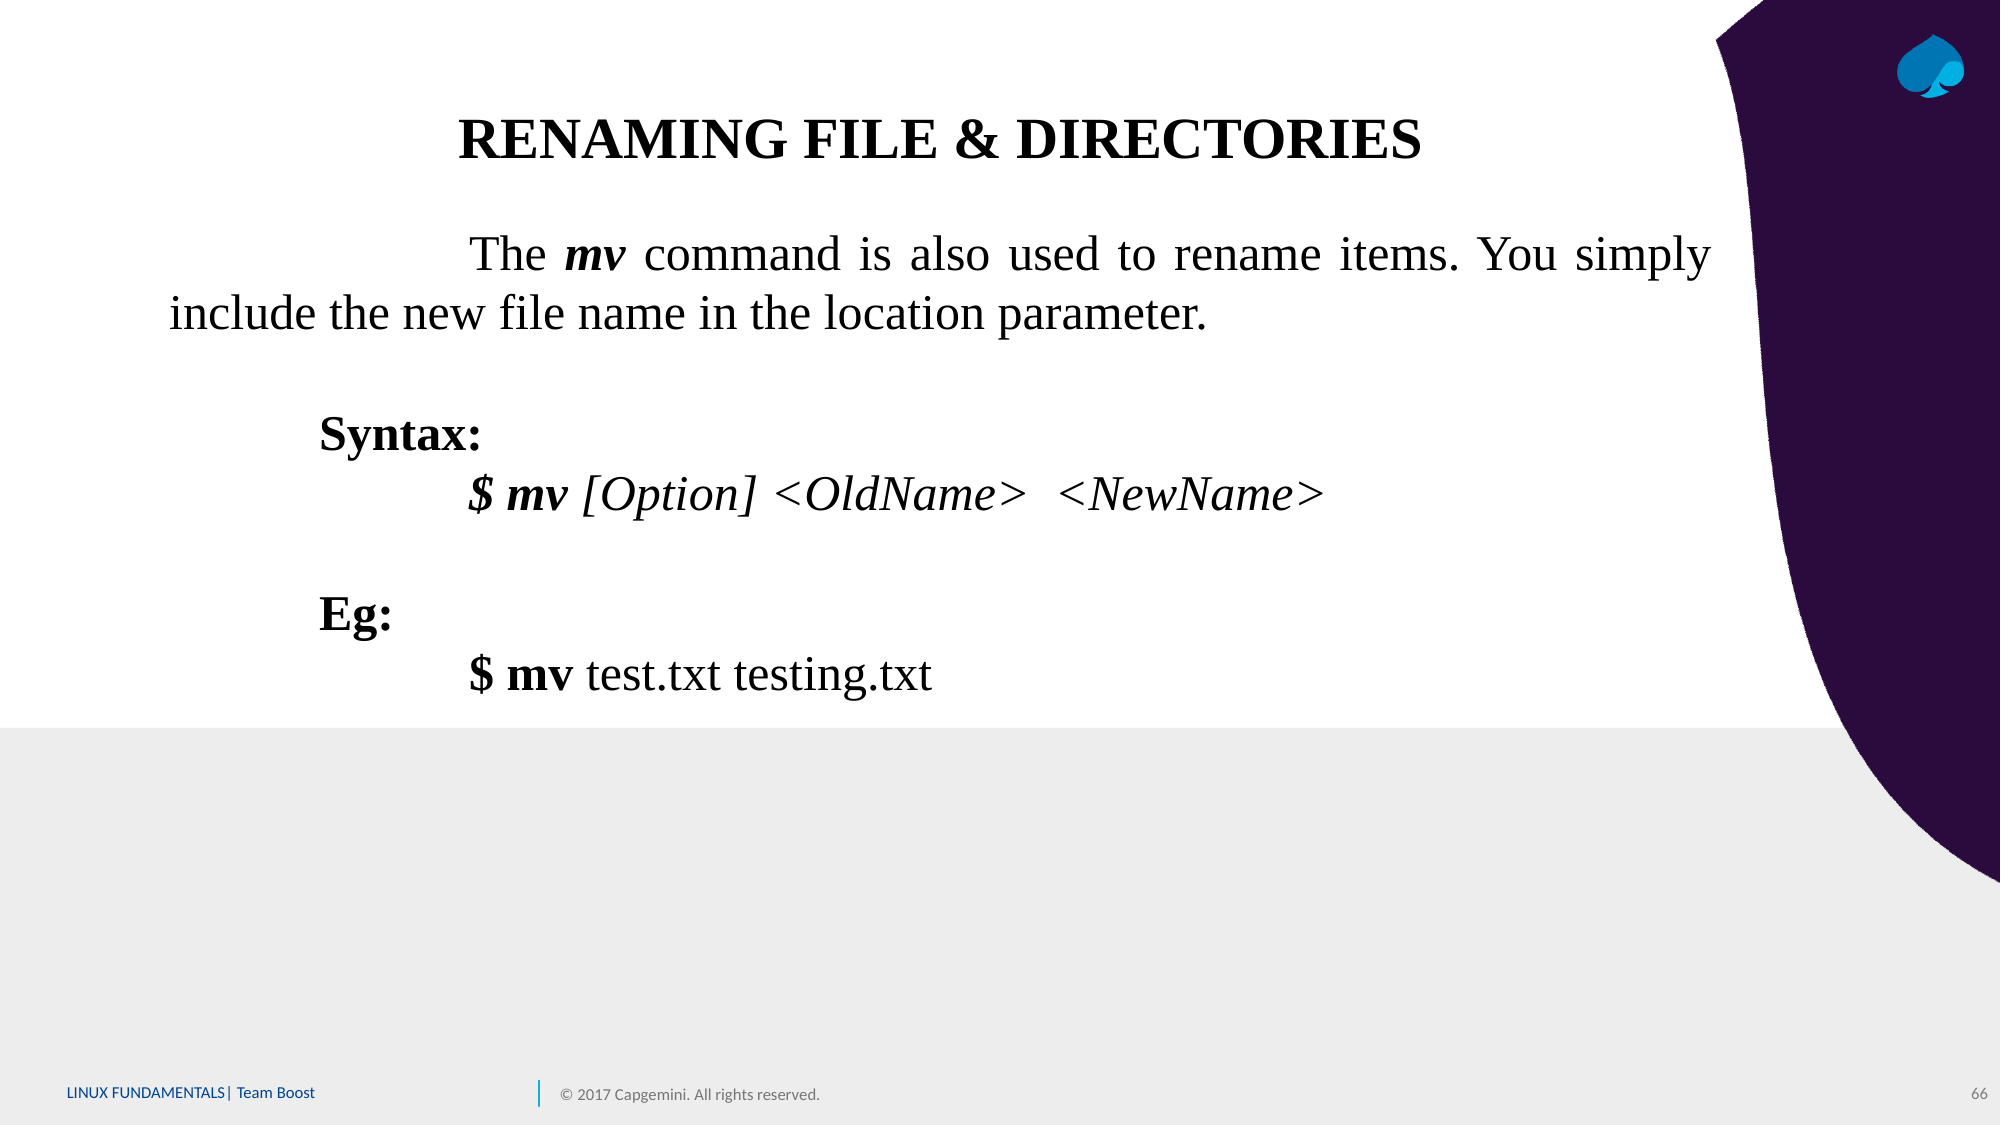

RENAMING FILE & DIRECTORIES

		The mv command is also used to rename items. You simply include the new file name in the location parameter.

	Syntax:
		$ mv [Option] <OldName>  <NewName>

	Eg:
		$ mv test.txt testing.txt